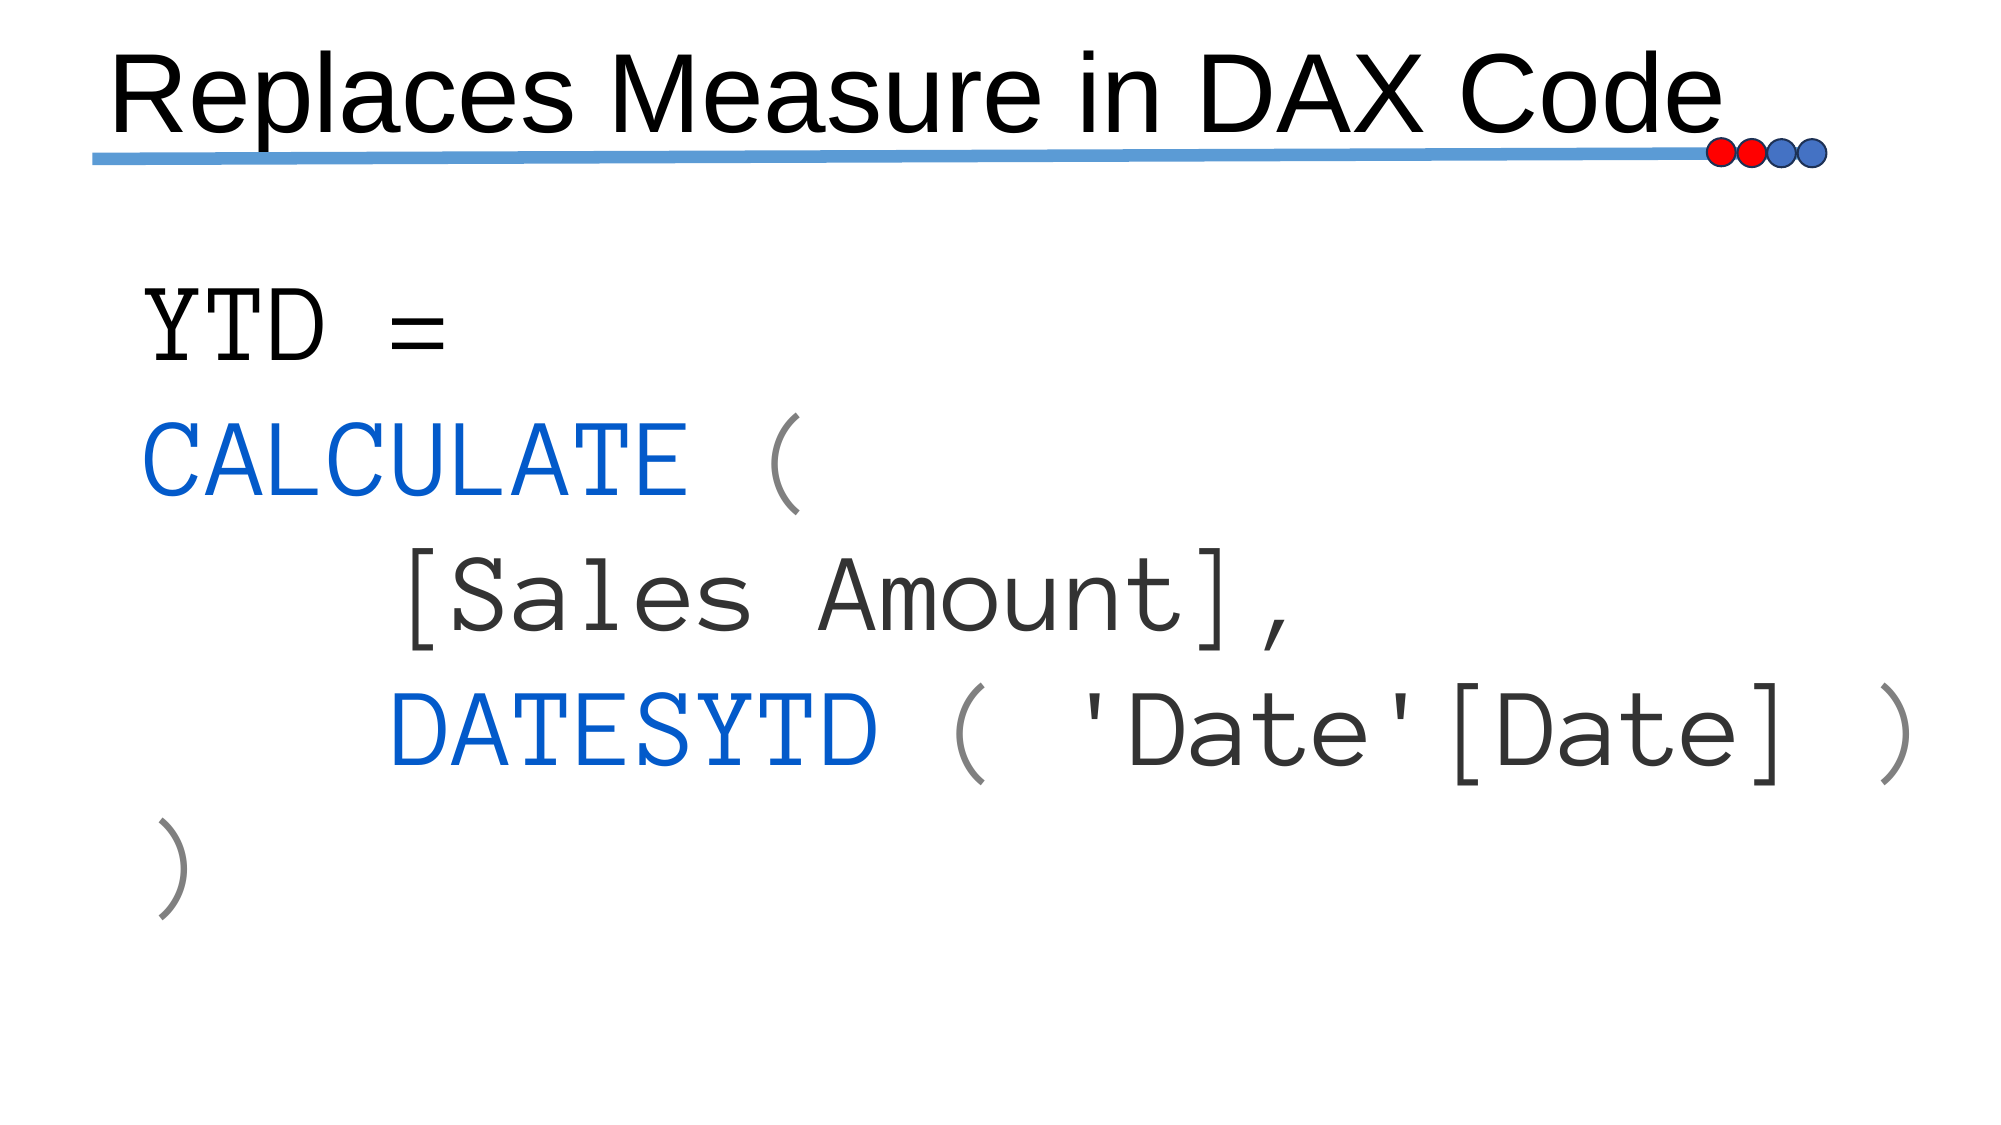

Replaces Measure in DAX Code

YTD =
CALCULATE (
    [Sales Amount],
    DATESYTD ( 'Date'[Date] )
)